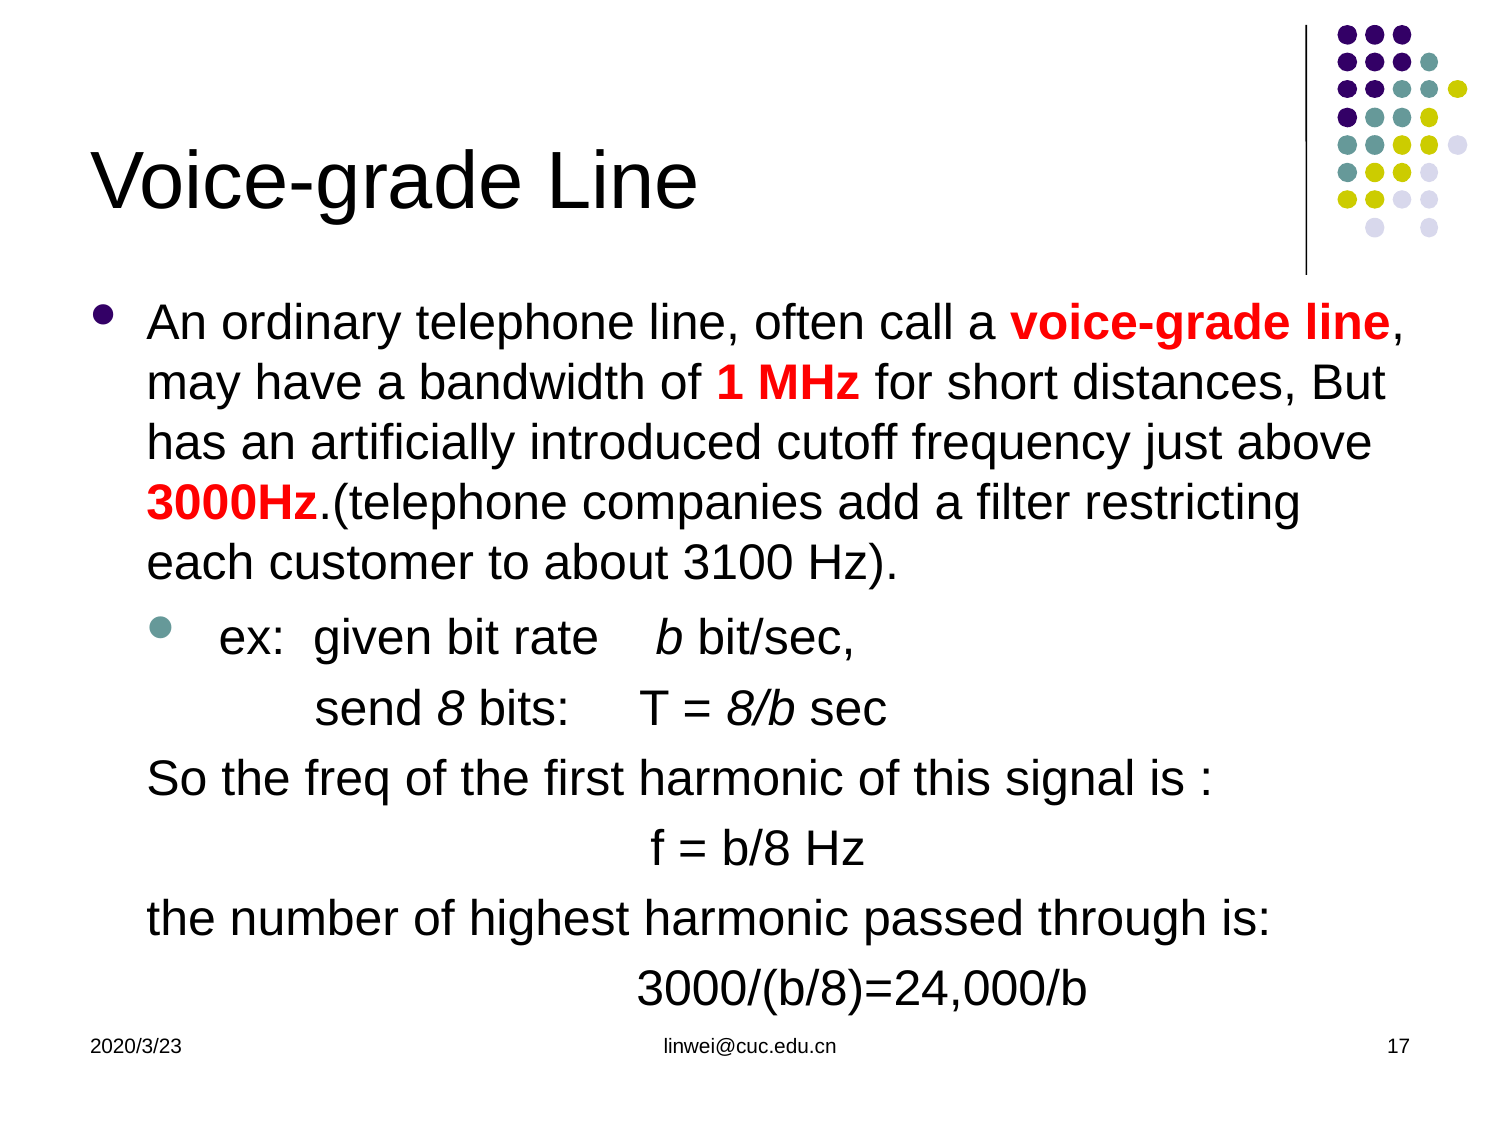

# Voice-grade Line
An ordinary telephone line, often call a voice-grade line, may have a bandwidth of 1 MHz for short distances, But has an artificially introduced cutoff frequency just above 3000Hz.(telephone companies add a filter restricting each customer to about 3100 Hz).
 ex:  given bit rate    b bit/sec,
            send 8 bits:     T = 8/b sec
So the freq of the first harmonic of this signal is :
                                    f = b/8 Hz
the number of highest harmonic passed through is:
                                   3000/(b/8)=24,000/b

2020/3/23
linwei@cuc.edu.cn
17